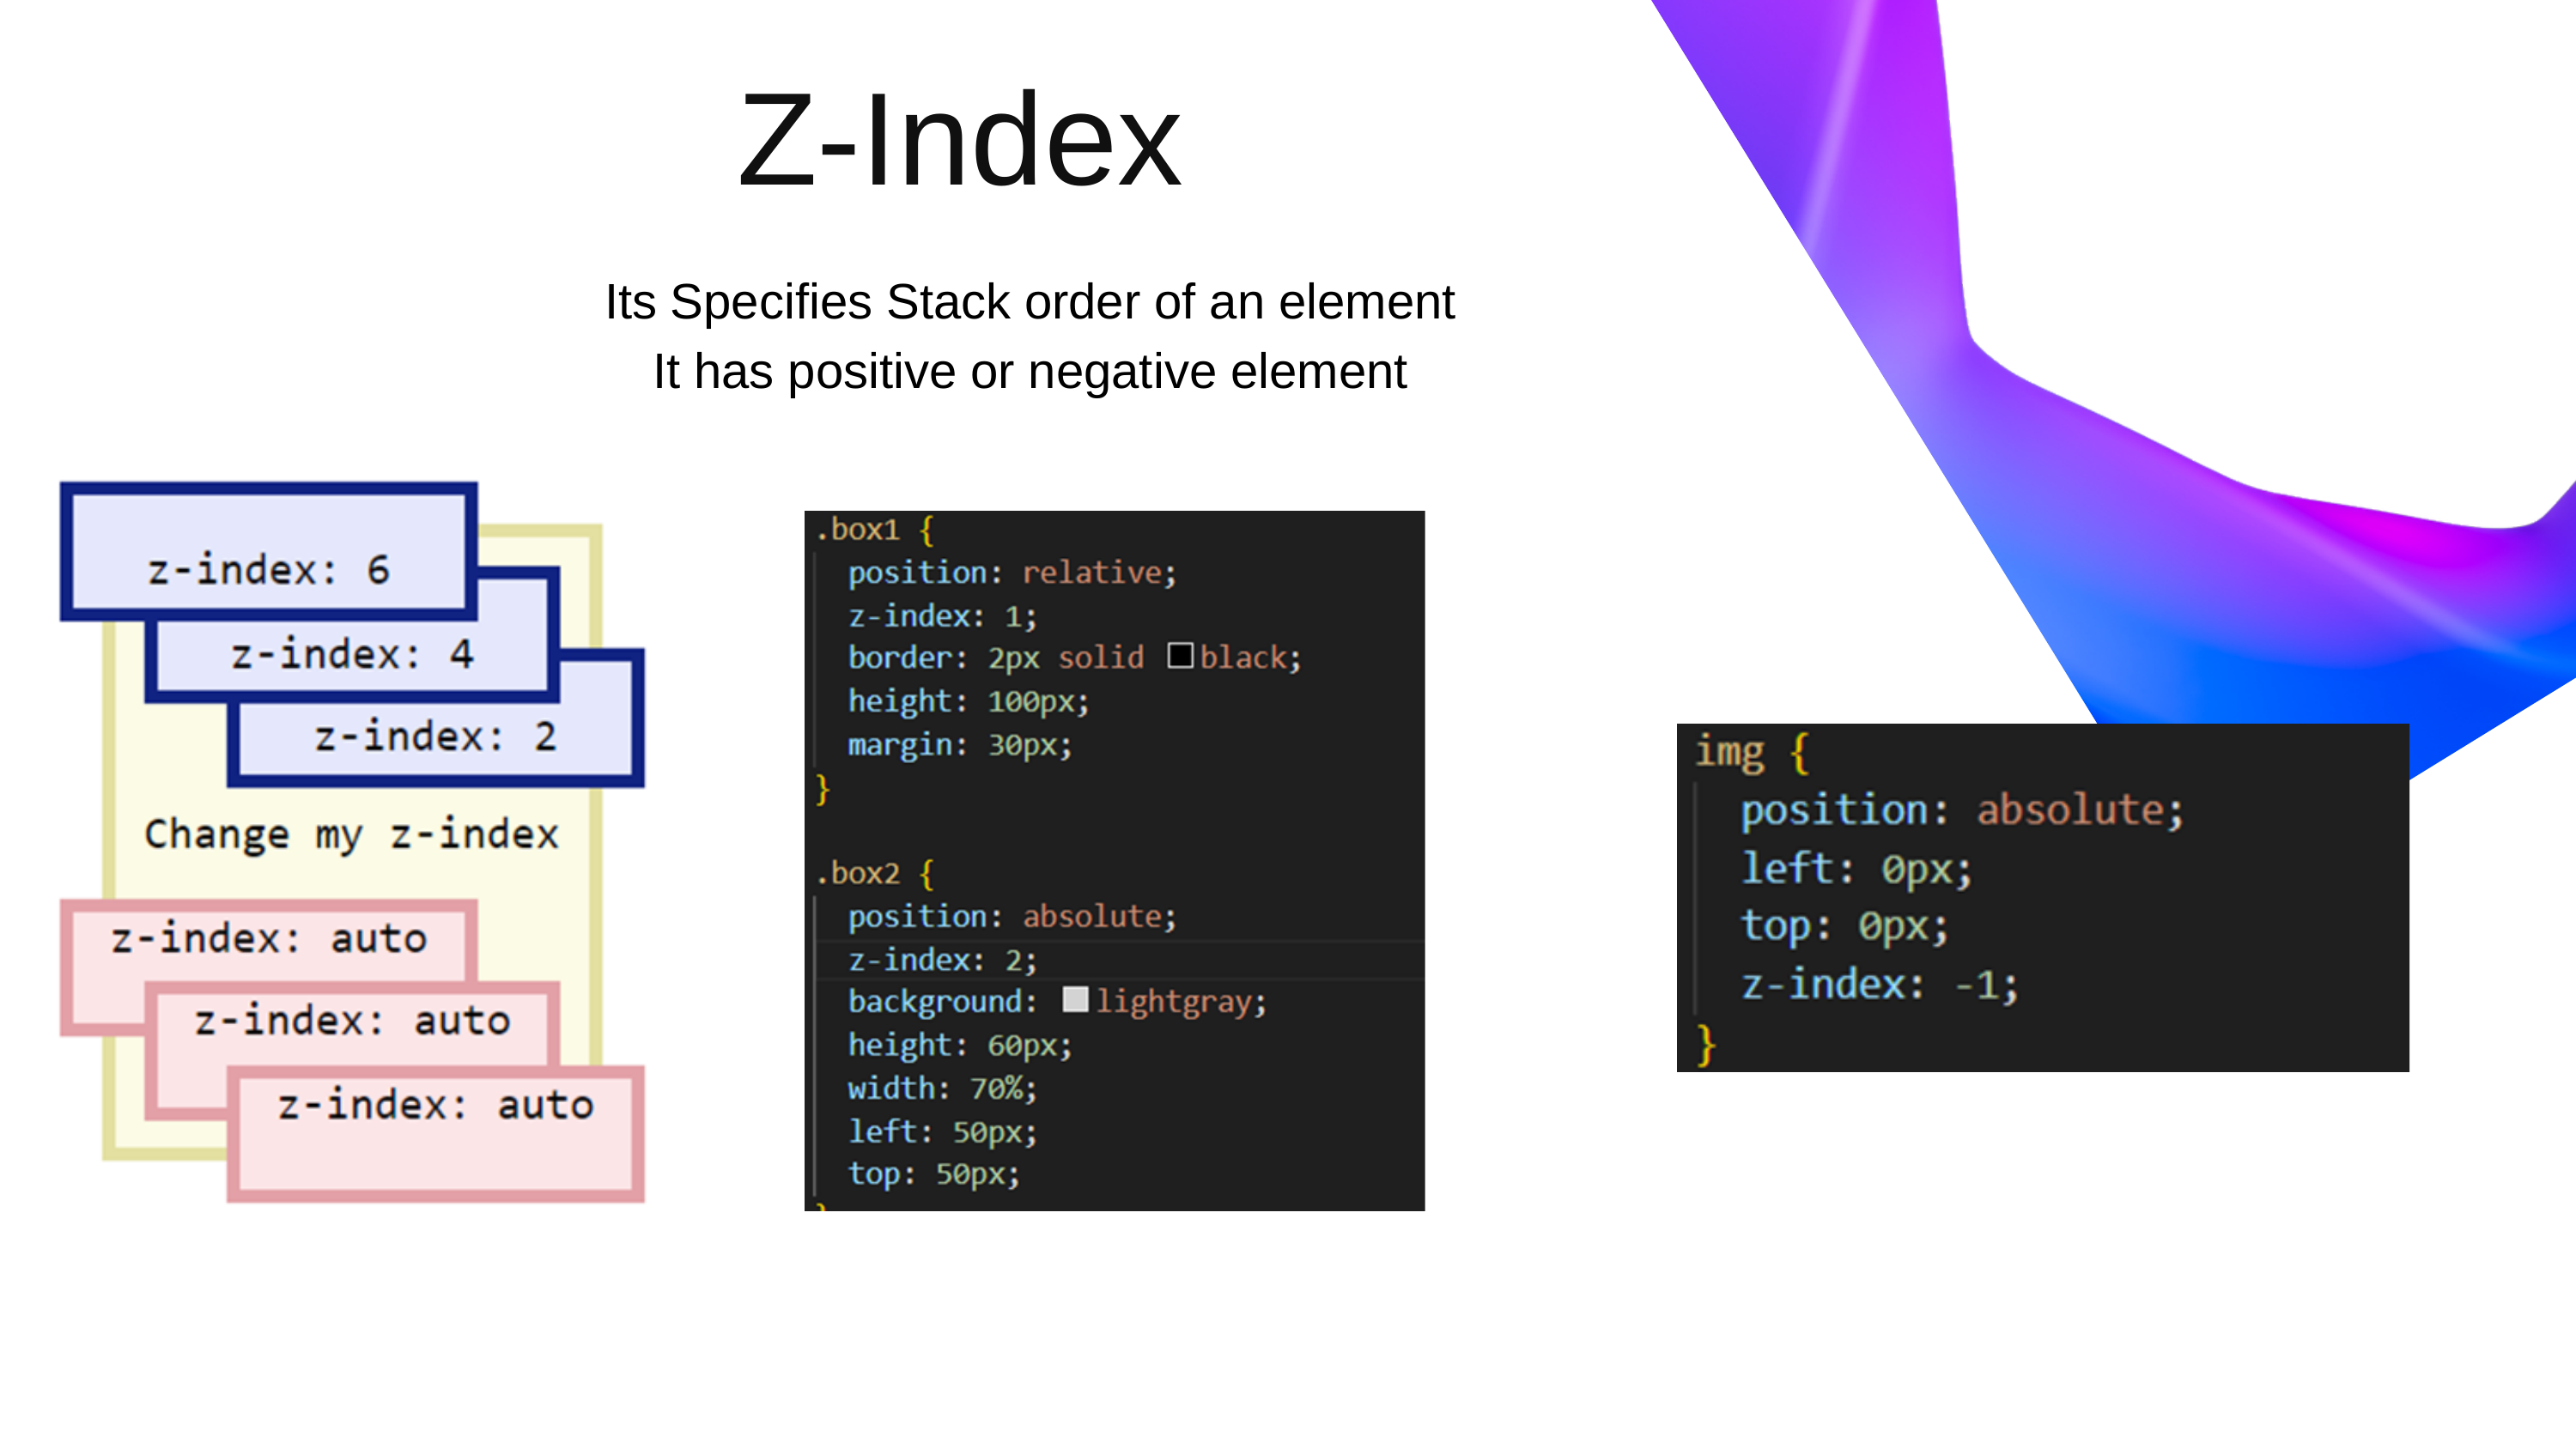

Z-Index
Its Specifies Stack order of an element
It has positive or negative element